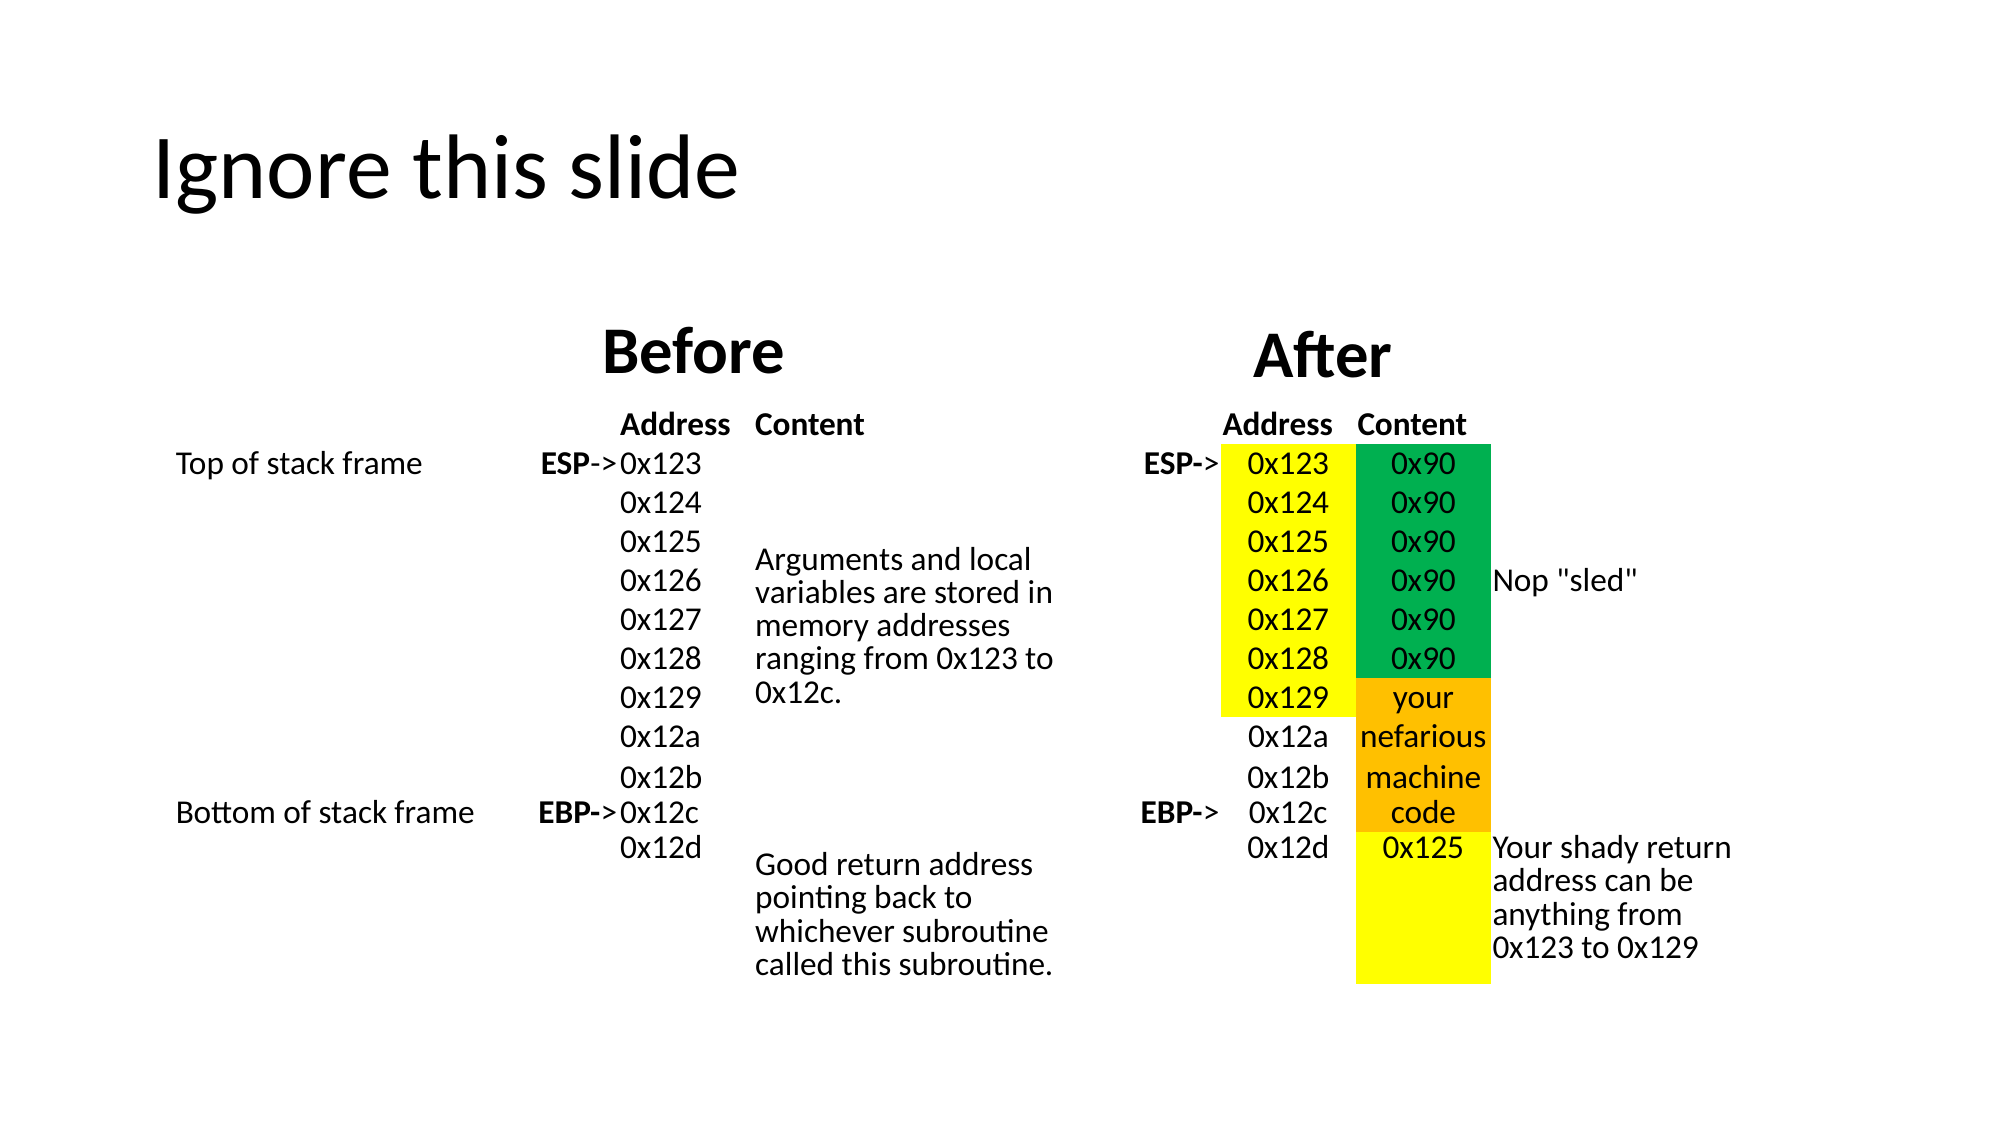

# Ignore this slide

Before
After
|  |  |  | Address | Content |  |  | Address | Content |  |
| --- | --- | --- | --- | --- | --- | --- | --- | --- | --- |
| Top of stack frame |  | ESP-> | 0x123 | Arguments and local variables are stored in memory addresses ranging from 0x123 to 0x12c. |  | ESP-> | 0x123 | 0x90 |  |
|  |  |  | 0x124 |  |  |  | 0x124 | 0x90 |  |
|  |  |  | 0x125 |  |  |  | 0x125 | 0x90 |  |
|  |  |  | 0x126 |  |  |  | 0x126 | 0x90 | Nop "sled" |
|  |  |  | 0x127 |  |  |  | 0x127 | 0x90 |  |
|  |  |  | 0x128 |  |  |  | 0x128 | 0x90 |  |
|  |  |  | 0x129 |  |  |  | 0x129 | your |  |
|  |  |  | 0x12a |  |  |  | 0x12a | nefarious |  |
|  |  |  | 0x12b |  |  |  | 0x12b | machine |  |
| Bottom of stack frame |  | EBP-> | 0x12c |  |  | EBP-> | 0x12c | code |  |
|  |  |  | 0x12d | Good return address pointing back to whichever subroutine called this subroutine. |  |  | 0x12d | 0x125 | Your shady return address can be anything from 0x123 to 0x129 |